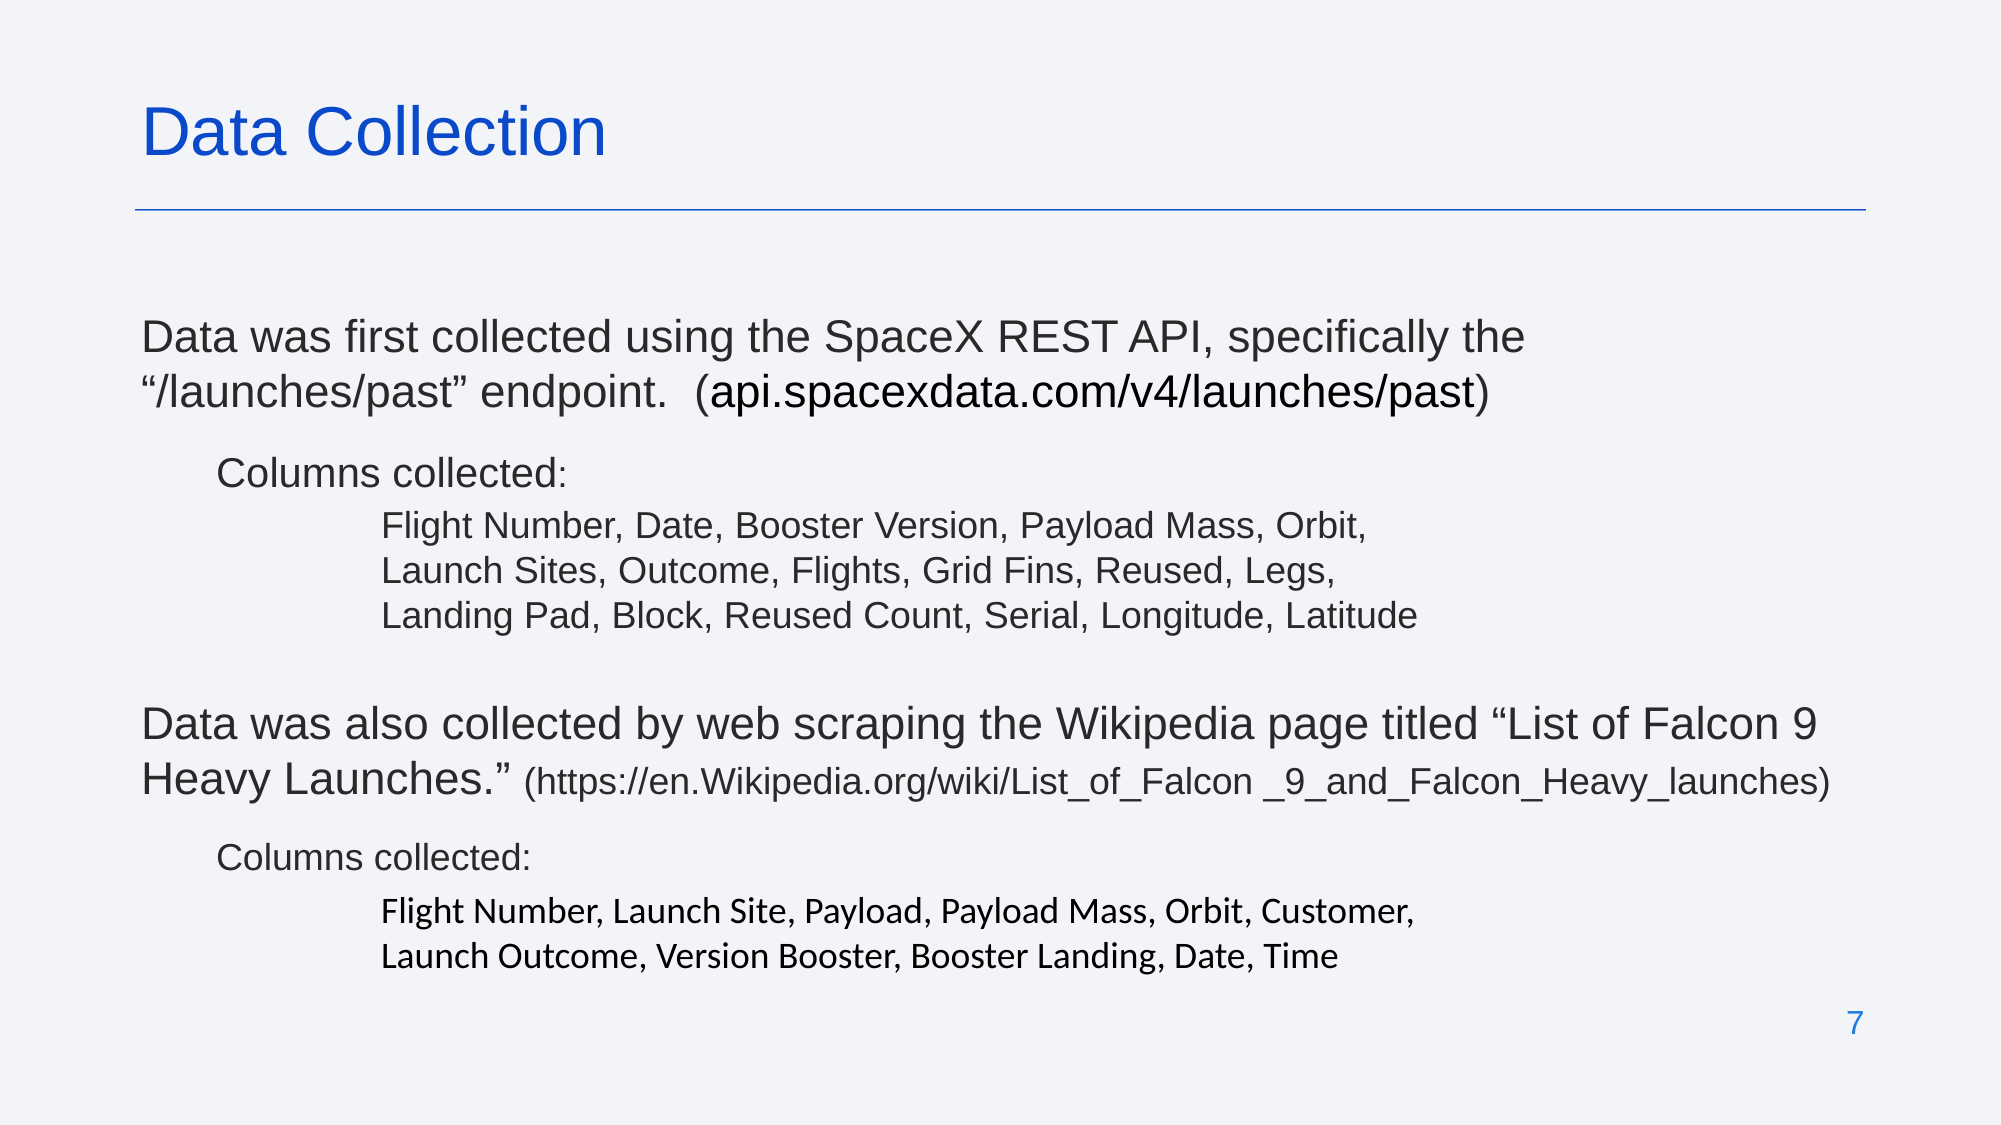

Data Collection
Data was first collected using the SpaceX REST API, specifically the “/launches/past” endpoint.  (api.spacexdata.com/v4/launches/past)
Columns collected:

Data was also collected by web scraping the Wikipedia page titled “List of Falcon 9 Heavy Launches.” (https://en.Wikipedia.org/wiki/List_of_Falcon _9_and_Falcon_Heavy_launches)
Columns collected:

Flight Number, Date, Booster Version, Payload Mass, Orbit, Launch Sites, Outcome, Flights, Grid Fins, Reused, Legs, Landing Pad, Block, Reused Count, Serial, Longitude, Latitude

Flight Number, Launch Site, Payload, Payload Mass, Orbit, Customer, Launch Outcome, Version Booster, Booster Landing, Date, Time
7